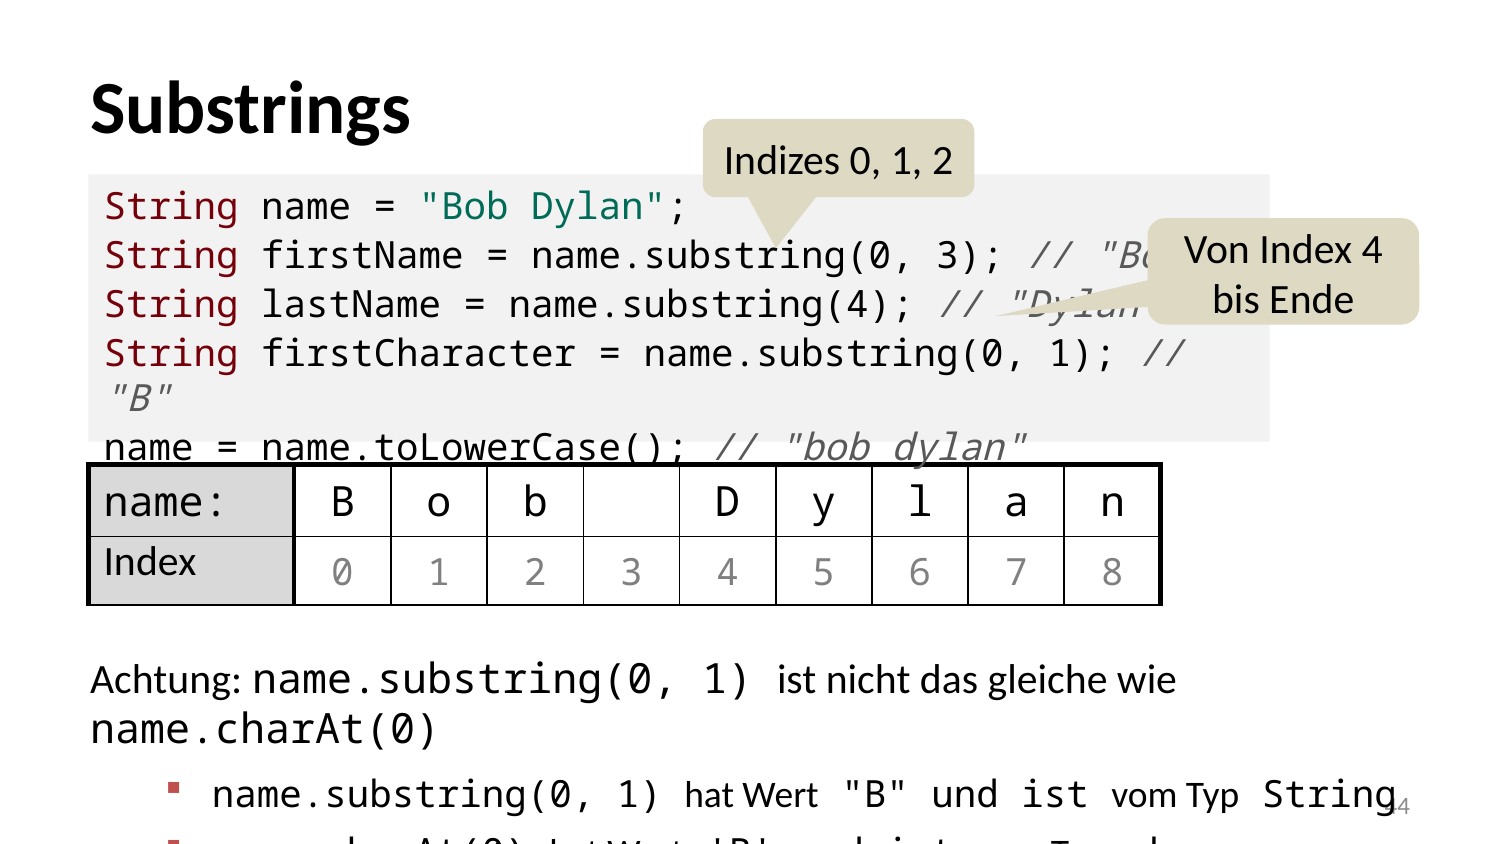

# Substrings
Indizes 0, 1, 2
String name = "Bob Dylan";
String firstName = name.substring(0, 3); // "Bob"
String lastName = name.substring(4); // "Dylan"
String firstCharacter = name.substring(0, 1); // "B"
name = name.toLowerCase(); // "bob dylan"
Von Index 4 bis Ende
| name: | B | o | b |  | D | y | l | a | n |
| --- | --- | --- | --- | --- | --- | --- | --- | --- | --- |
| Index | 0 | 1 | 2 | 3 | 4 | 5 | 6 | 7 | 8 |
Achtung: name.substring(0, 1) ist nicht das gleiche wie name.charAt(0)
name.substring(0, 1) hat Wert "B" und ist vom Typ String
name.charAt(0) hat Wert 'B' und ist vom Typ char

44